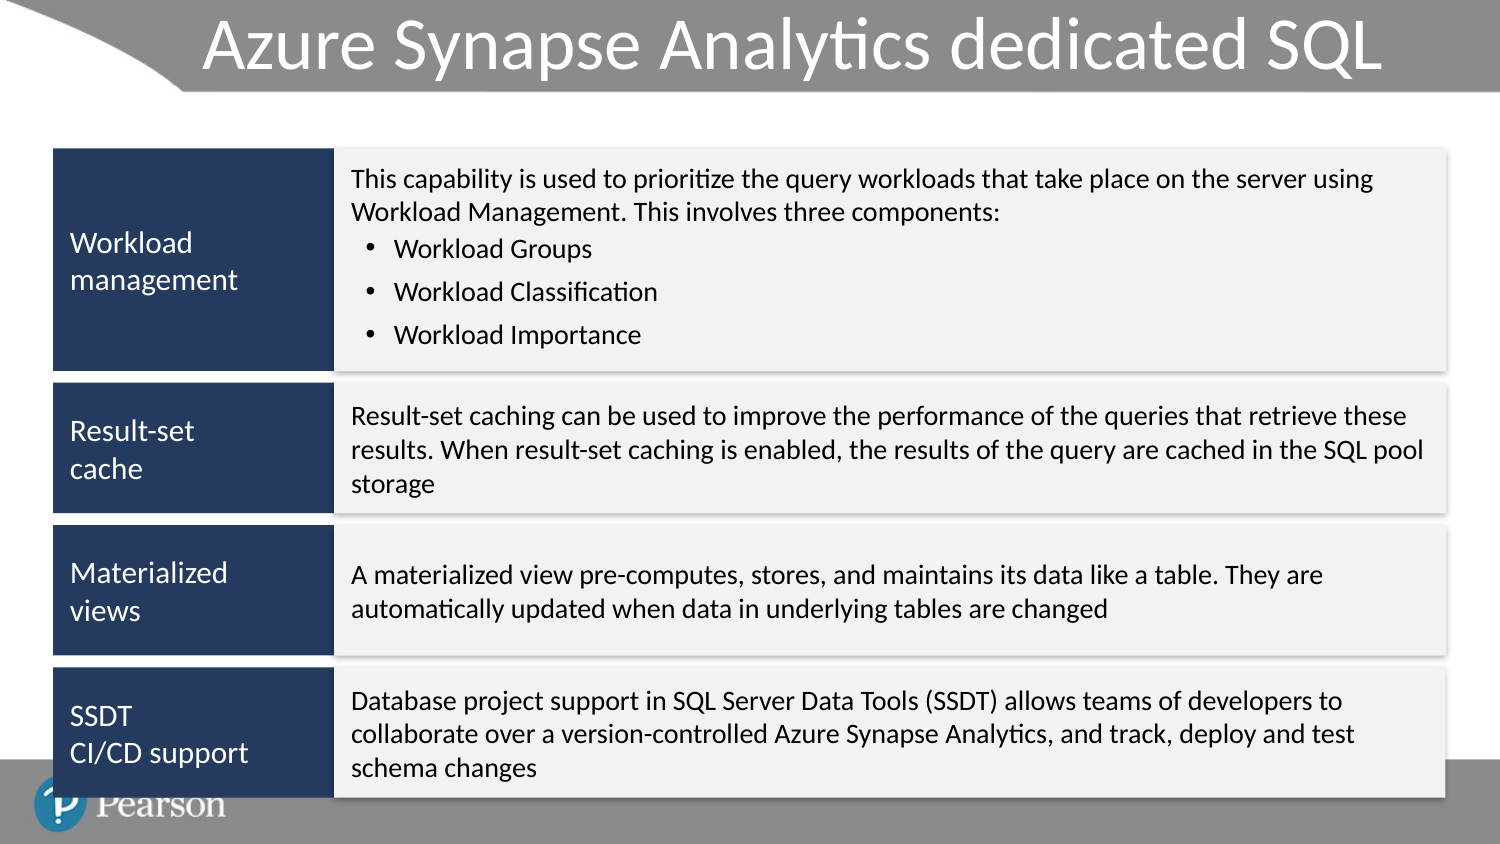

# Azure Synapse Analytics dedicated SQL pool features

Workload
management
This capability is used to prioritize the query workloads that take place on the server using Workload Management. This involves three components:
Workload Groups
Workload Classification
Workload Importance
Result-set
cache
Result-set caching can be used to improve the performance of the queries that retrieve these results. When result-set caching is enabled, the results of the query are cached in the SQL pool storage
Materialized
views
A materialized view pre-computes, stores, and maintains its data like a table. They are automatically updated when data in underlying tables are changed
SSDT
CI/CD support
Database project support in SQL Server Data Tools (SSDT) allows teams of developers to collaborate over a version-controlled Azure Synapse Analytics, and track, deploy and test schema changes